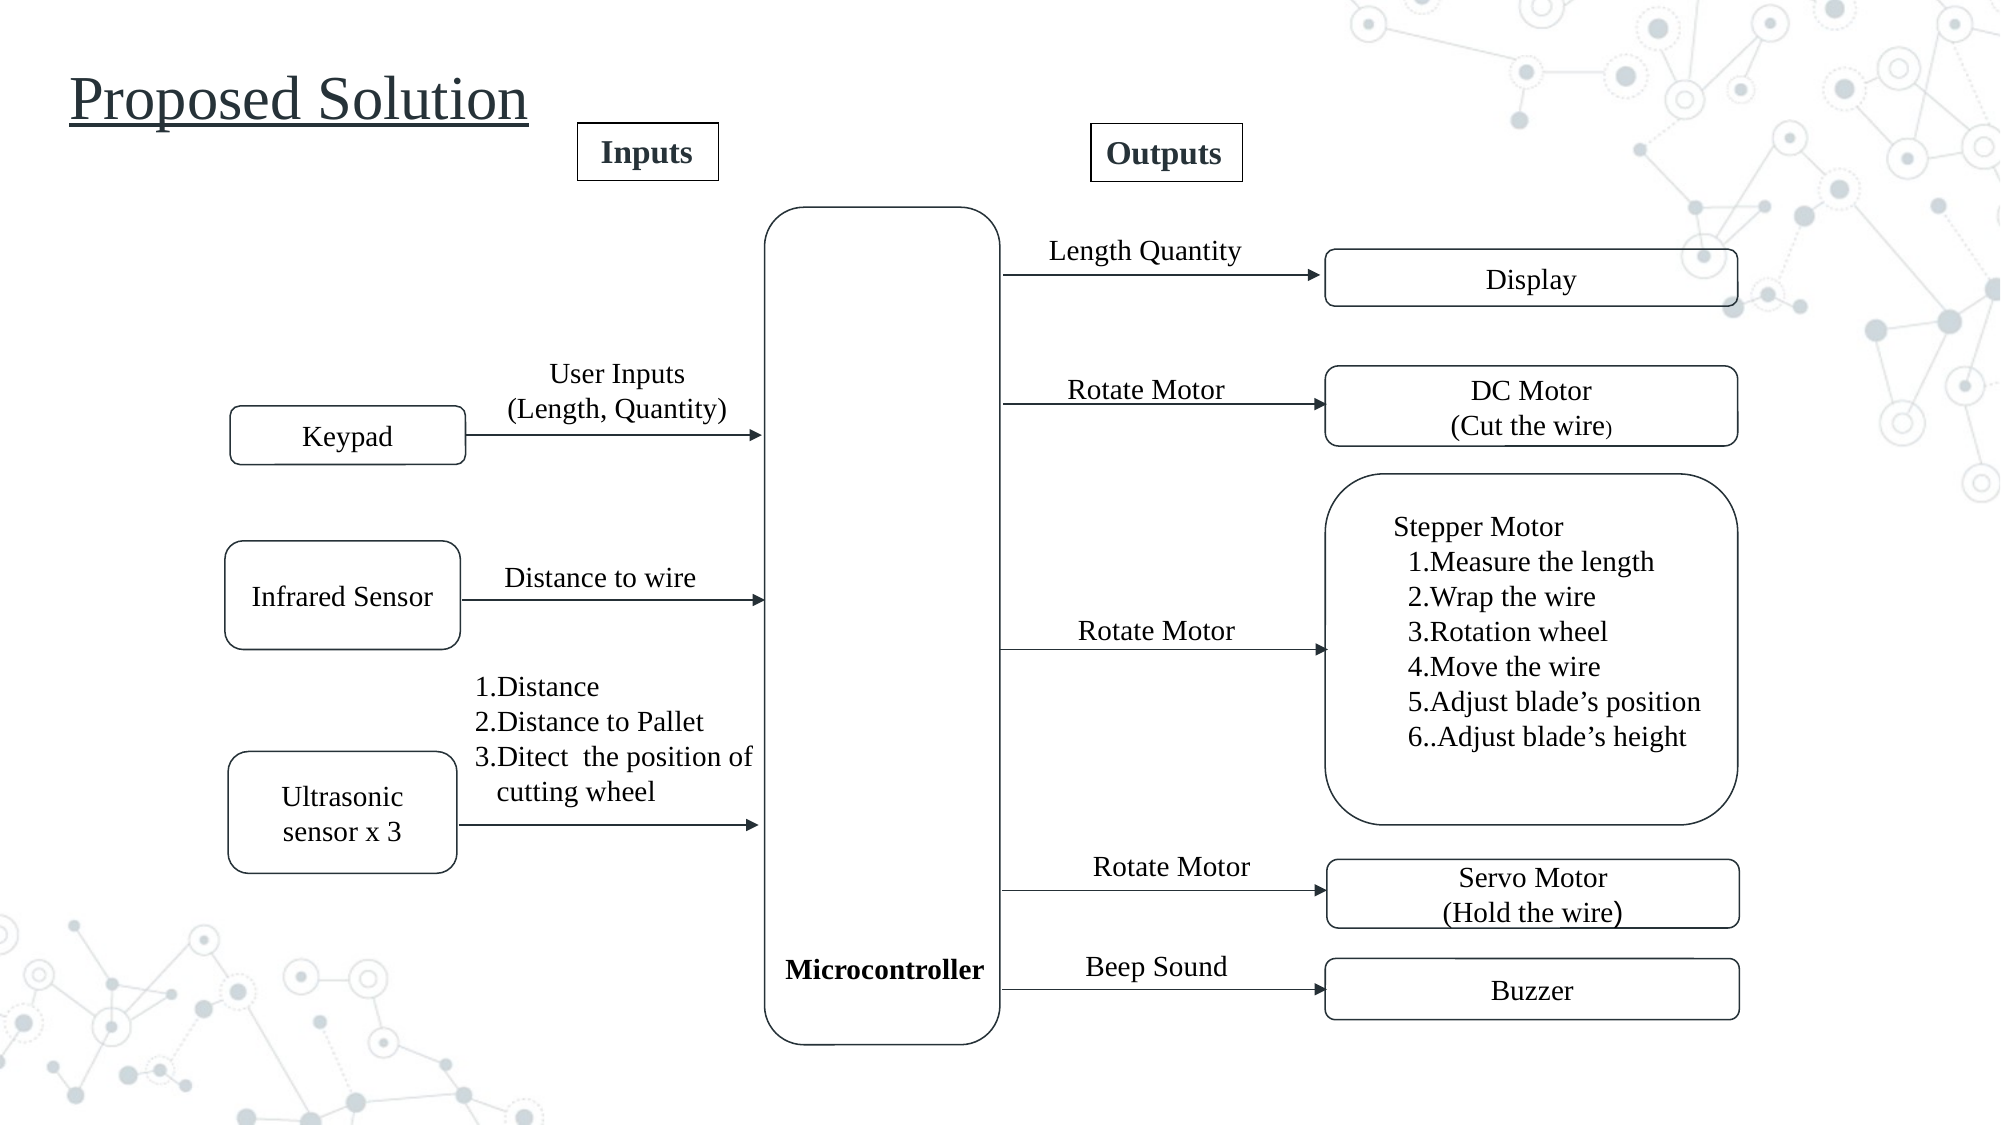

# Proposed Solution

 Inputs
Outputs

Length Quantity
Display
User Inputs (Length, Quantity)
Rotate Motor
DC Motor
(Cut the wire)
Keypad
     Stepper Motor
       1.Measure the length
       2.Wrap the wire
       3.Rotation wheel
       4.Move the wire
       5.Adjust blade’s position
       6..Adjust blade’s height

Infrared Sensor
Distance to wire
Rotate Motor

1.Distance
2.Distance to Pallet
3.Ditect  the position of
   cutting wheel
Ultrasonic sensor x 3
Rotate Motor

Servo Motor
(Hold the wire)
Microcontroller
Beep Sound
Buzzer